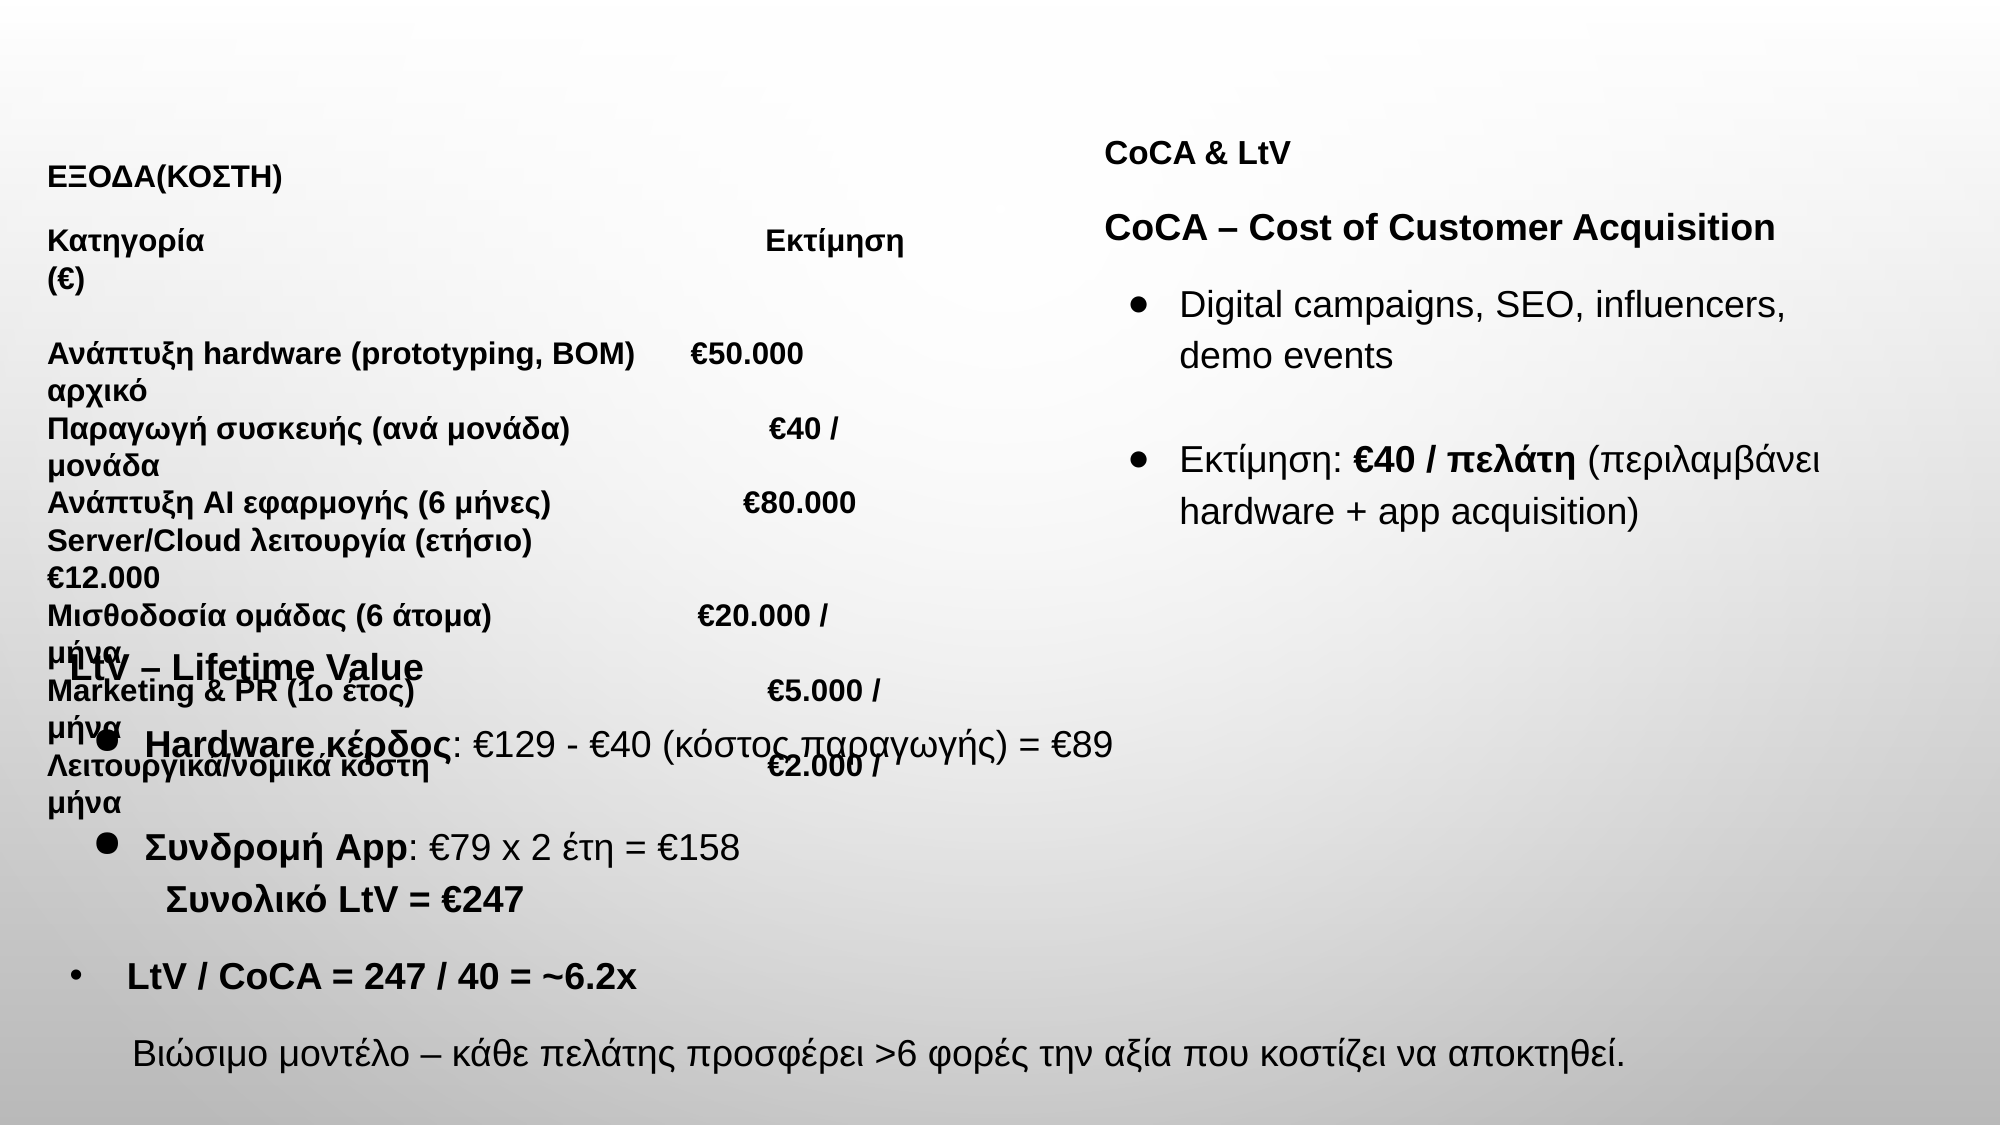

CoCA & LtV
CoCA – Cost of Customer Acquisition
Digital campaigns, SEO, influencers, demo events
Εκτίμηση: €40 / πελάτη (περιλαμβάνει hardware + app acquisition)

ΕΞΟΔΑ(ΚΟΣΤΗ)

Κατηγορία	                                                Εκτίμηση (€)

Ανάπτυξη hardware (prototyping, BOM)	     €50.000 αρχικό
Παραγωγή συσκευής (ανά μονάδα)	              €40 / μονάδα
Ανάπτυξη AI εφαρμογής (6 μήνες)                      €80.000
Server/Cloud λειτουργία (ετήσιο)	                       €12.000
Μισθοδοσία ομάδας (6 άτομα)	                       €20.000 / μήνα
Marketing & PR (1ο έτος)	                               €5.000 / μήνα
Λειτουργικά/νομικά κόστη	                               €2.000 / μήνα
LtV – Lifetime Value
Hardware κέρδος: €129 - €40 (κόστος παραγωγής) = €89
Συνδρομή App: €79 x 2 έτη = €158
  Συνολικό LtV = €247
 LtV / CoCA = 247 / 40 = ~6.2x
Βιώσιμο μοντέλο – κάθε πελάτης προσφέρει >6 φορές την αξία που κοστίζει να αποκτηθεί.